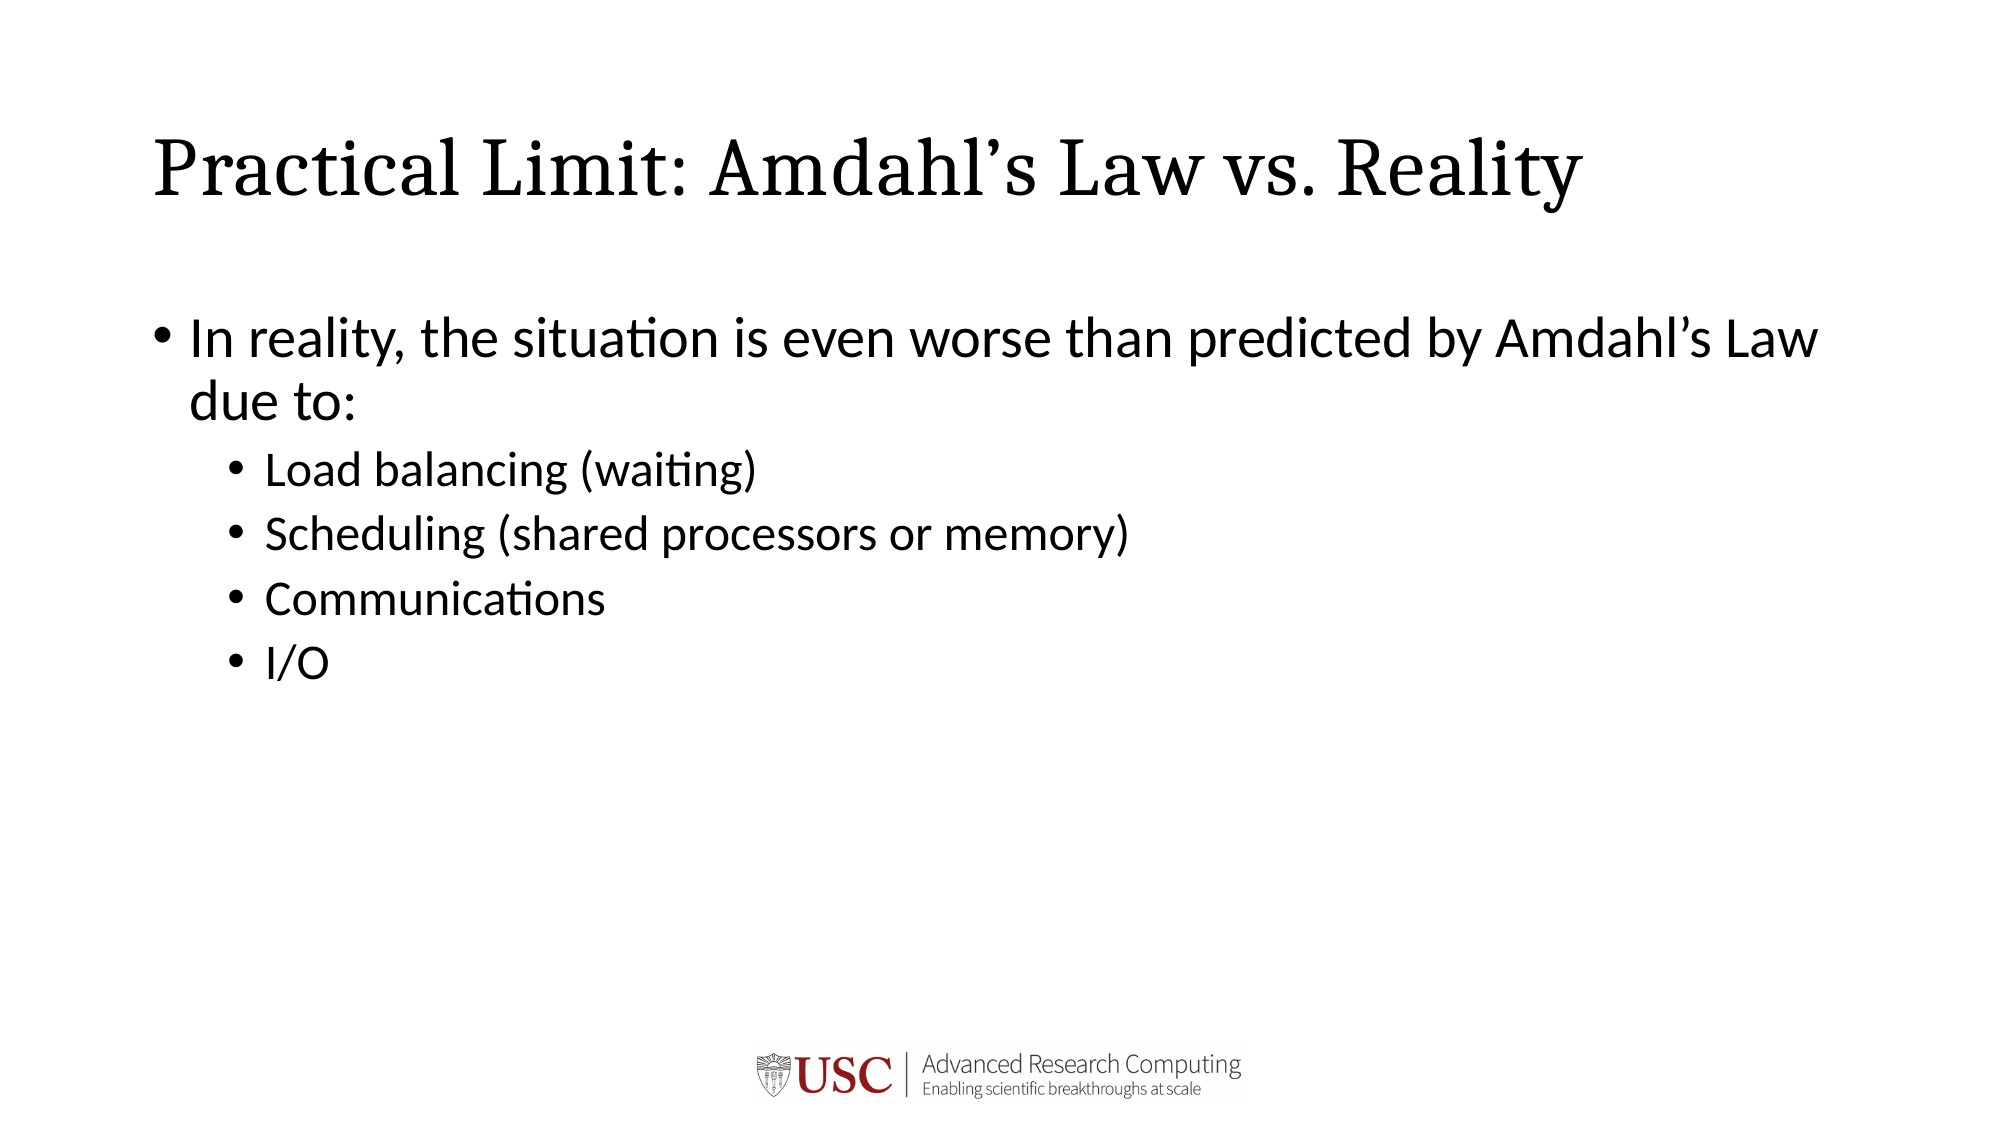

# Practical Limit: Amdahl’s Law vs. Reality
In reality, the situation is even worse than predicted by Amdahl’s Law due to:
Load balancing (waiting)
Scheduling (shared processors or memory)
Communications
I/O